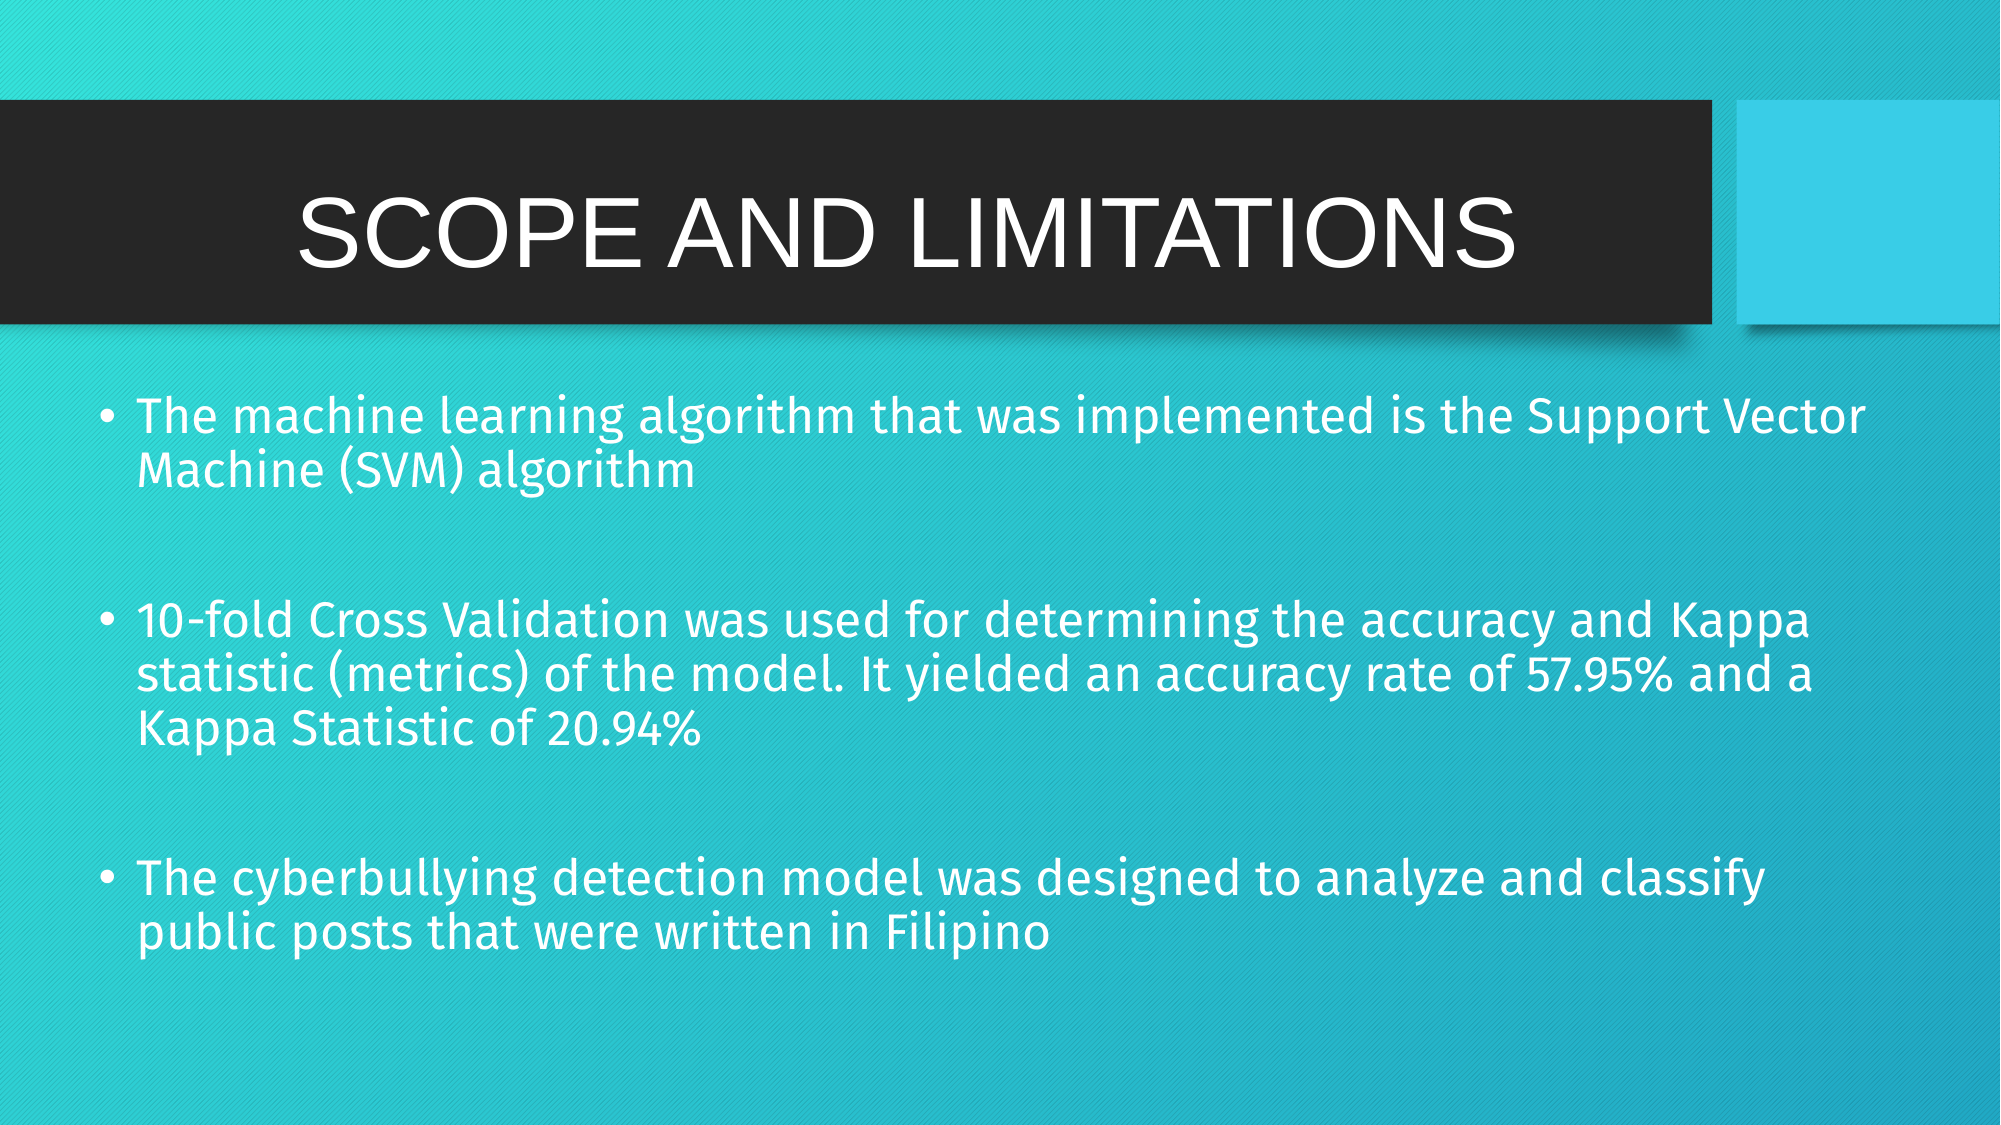

# SCOPE AND LIMITATIONS
The machine learning algorithm that was implemented is the Support Vector Machine (SVM) algorithm

10-fold Cross Validation was used for determining the accuracy and Kappa statistic (metrics) of the model. It yielded an accuracy rate of 57.95% and a Kappa Statistic of 20.94%

The cyberbullying detection model was designed to analyze and classify public posts that were written in Filipino